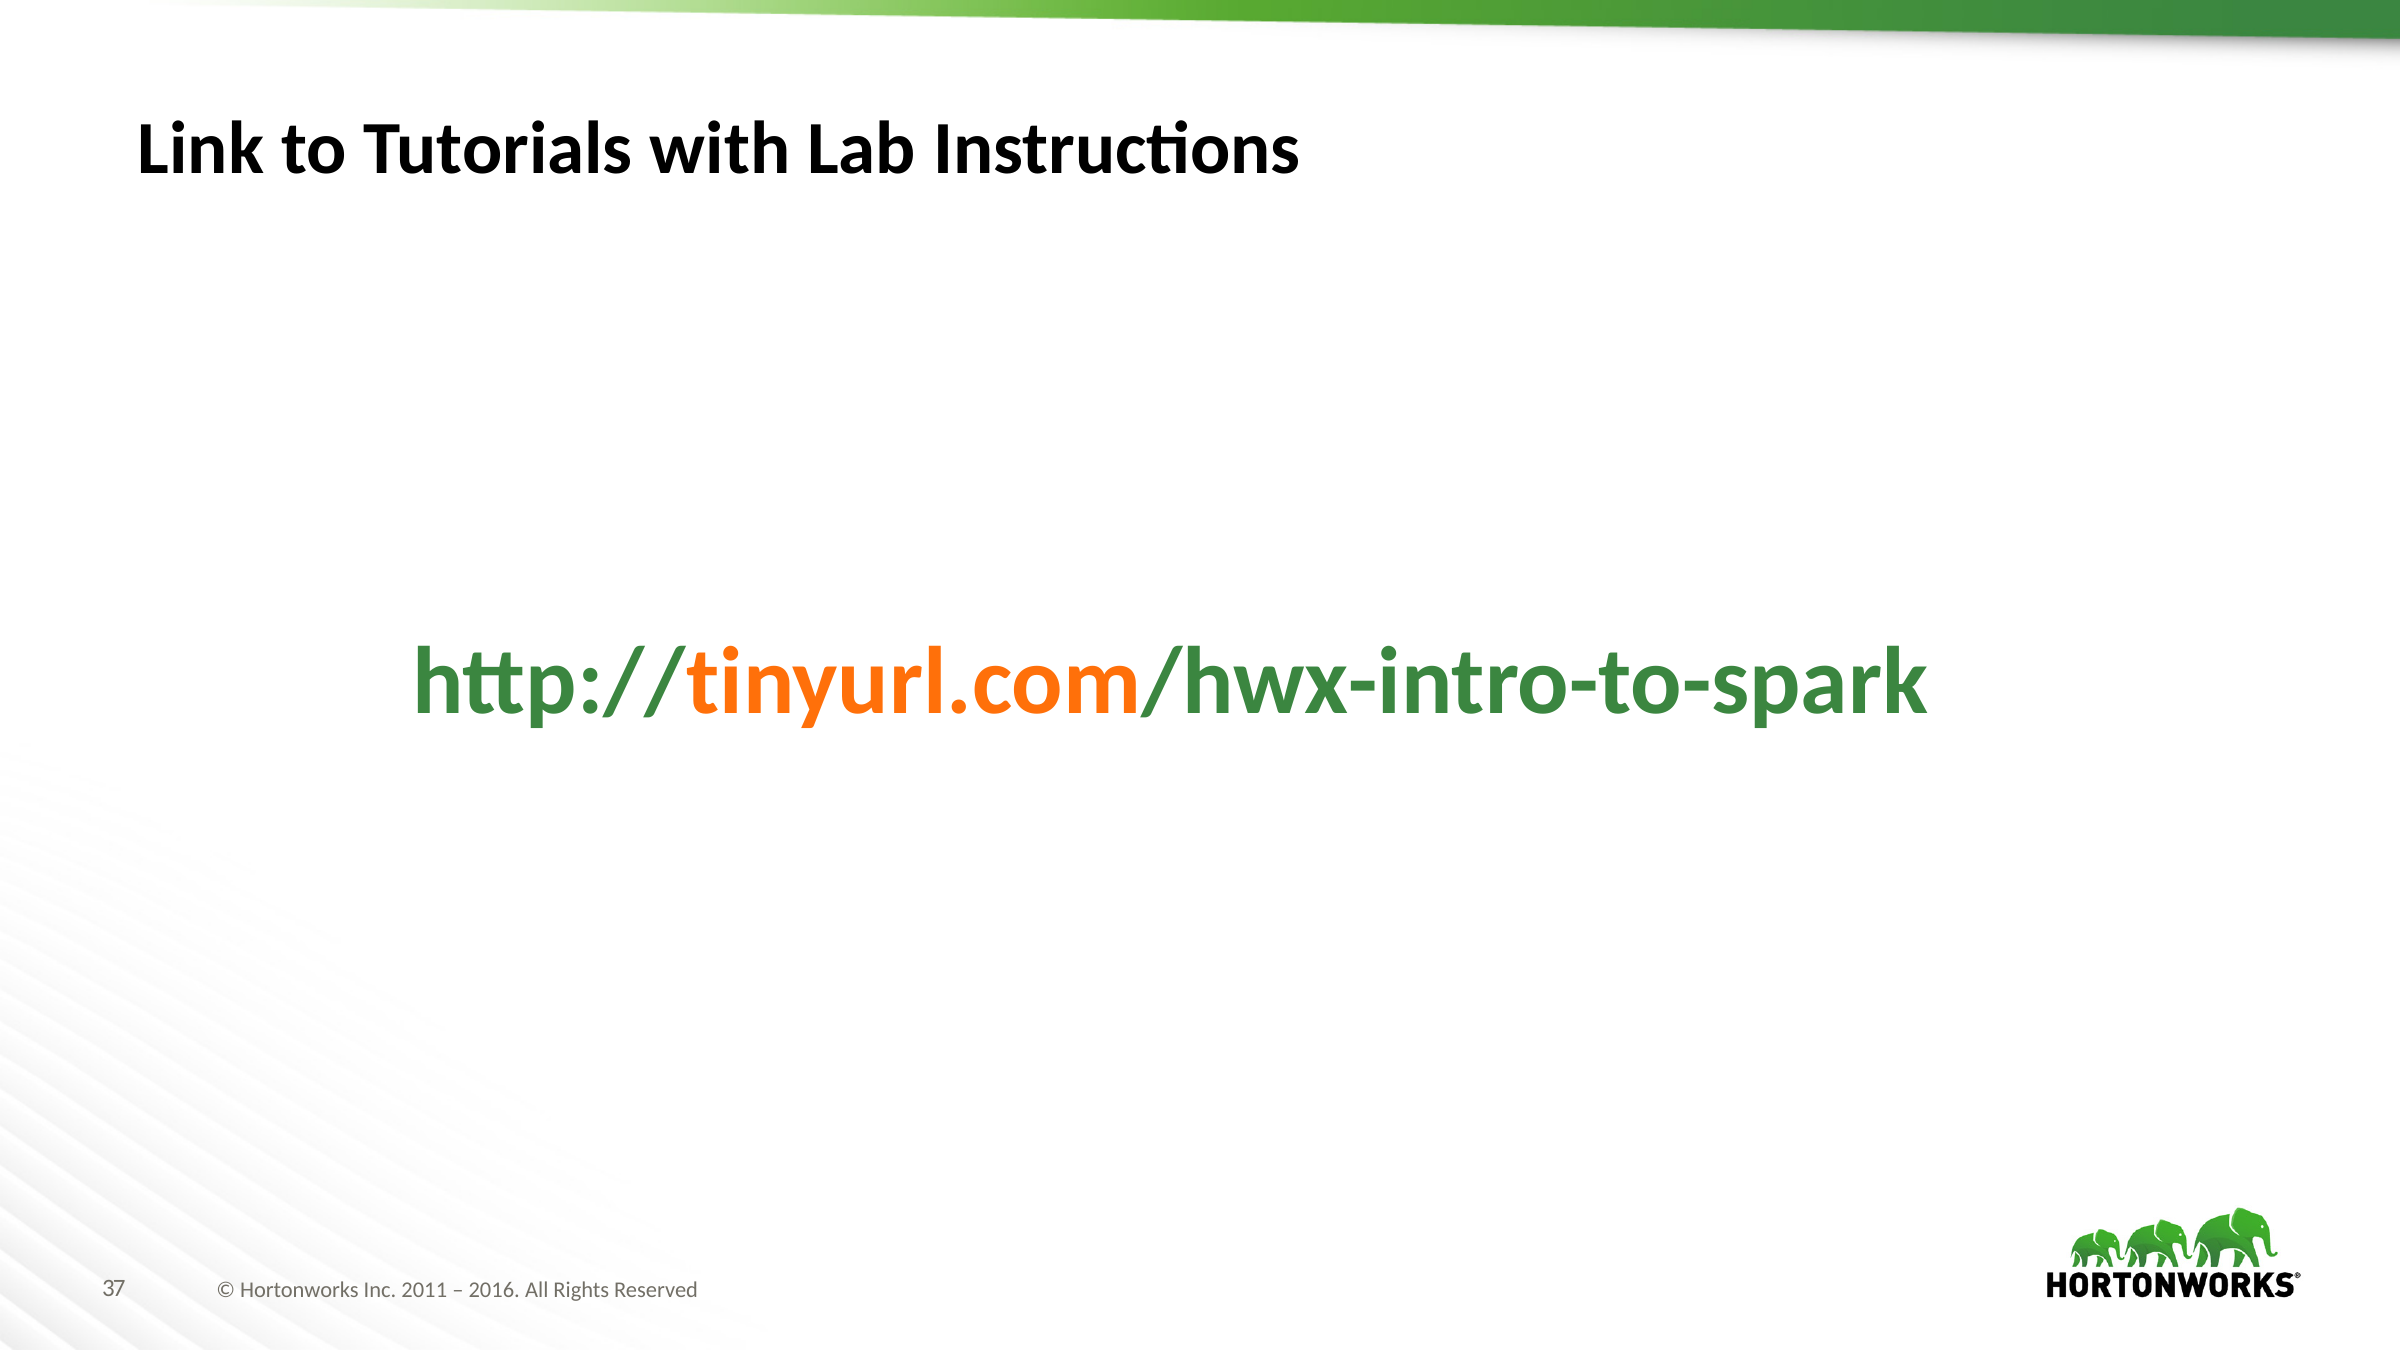

# Link to Tutorials with Lab Instructions
http://tinyurl.com/hwx-intro-to-spark